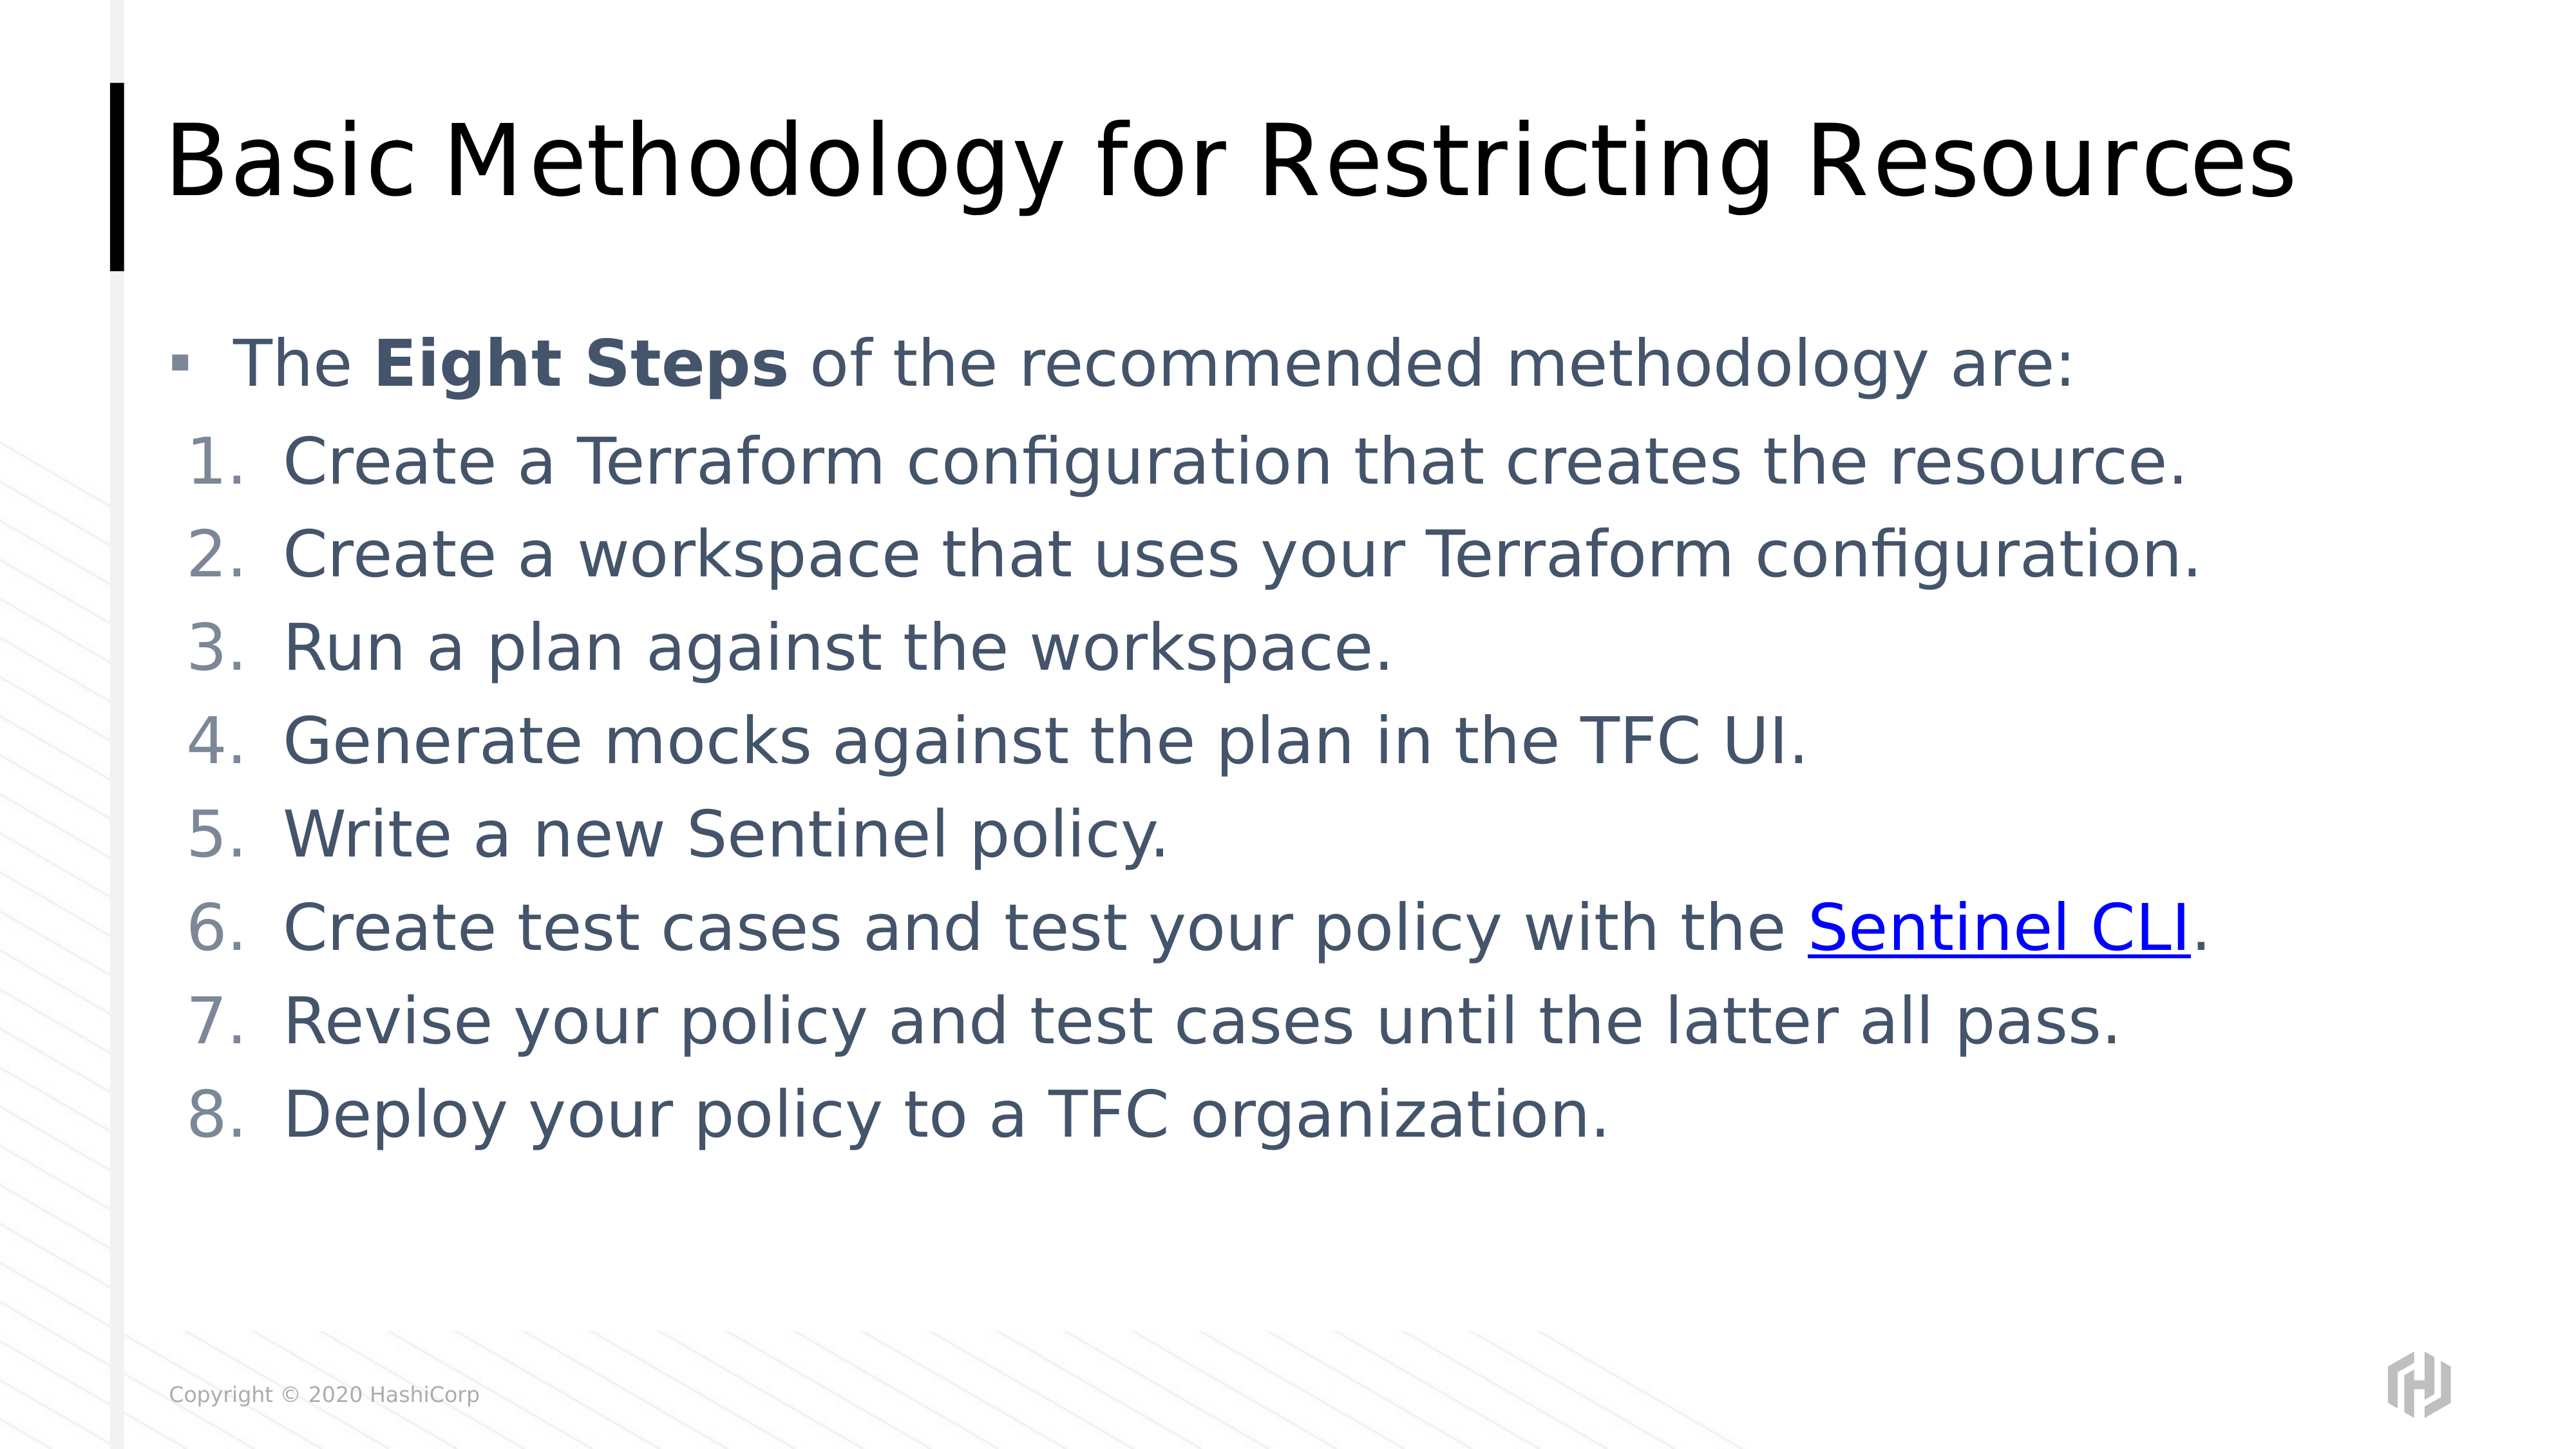

# Basic Methodology for Restricting Resources
The Eight Steps of the recommended methodology are:
Create a Terraform configuration that creates the resource.
Create a workspace that uses your Terraform configuration.
Run a plan against the workspace.
Generate mocks against the plan in the TFC UI.
Write a new Sentinel policy.
Create test cases and test your policy with the Sentinel CLI.
Revise your policy and test cases until the latter all pass.
Deploy your policy to a TFC organization.